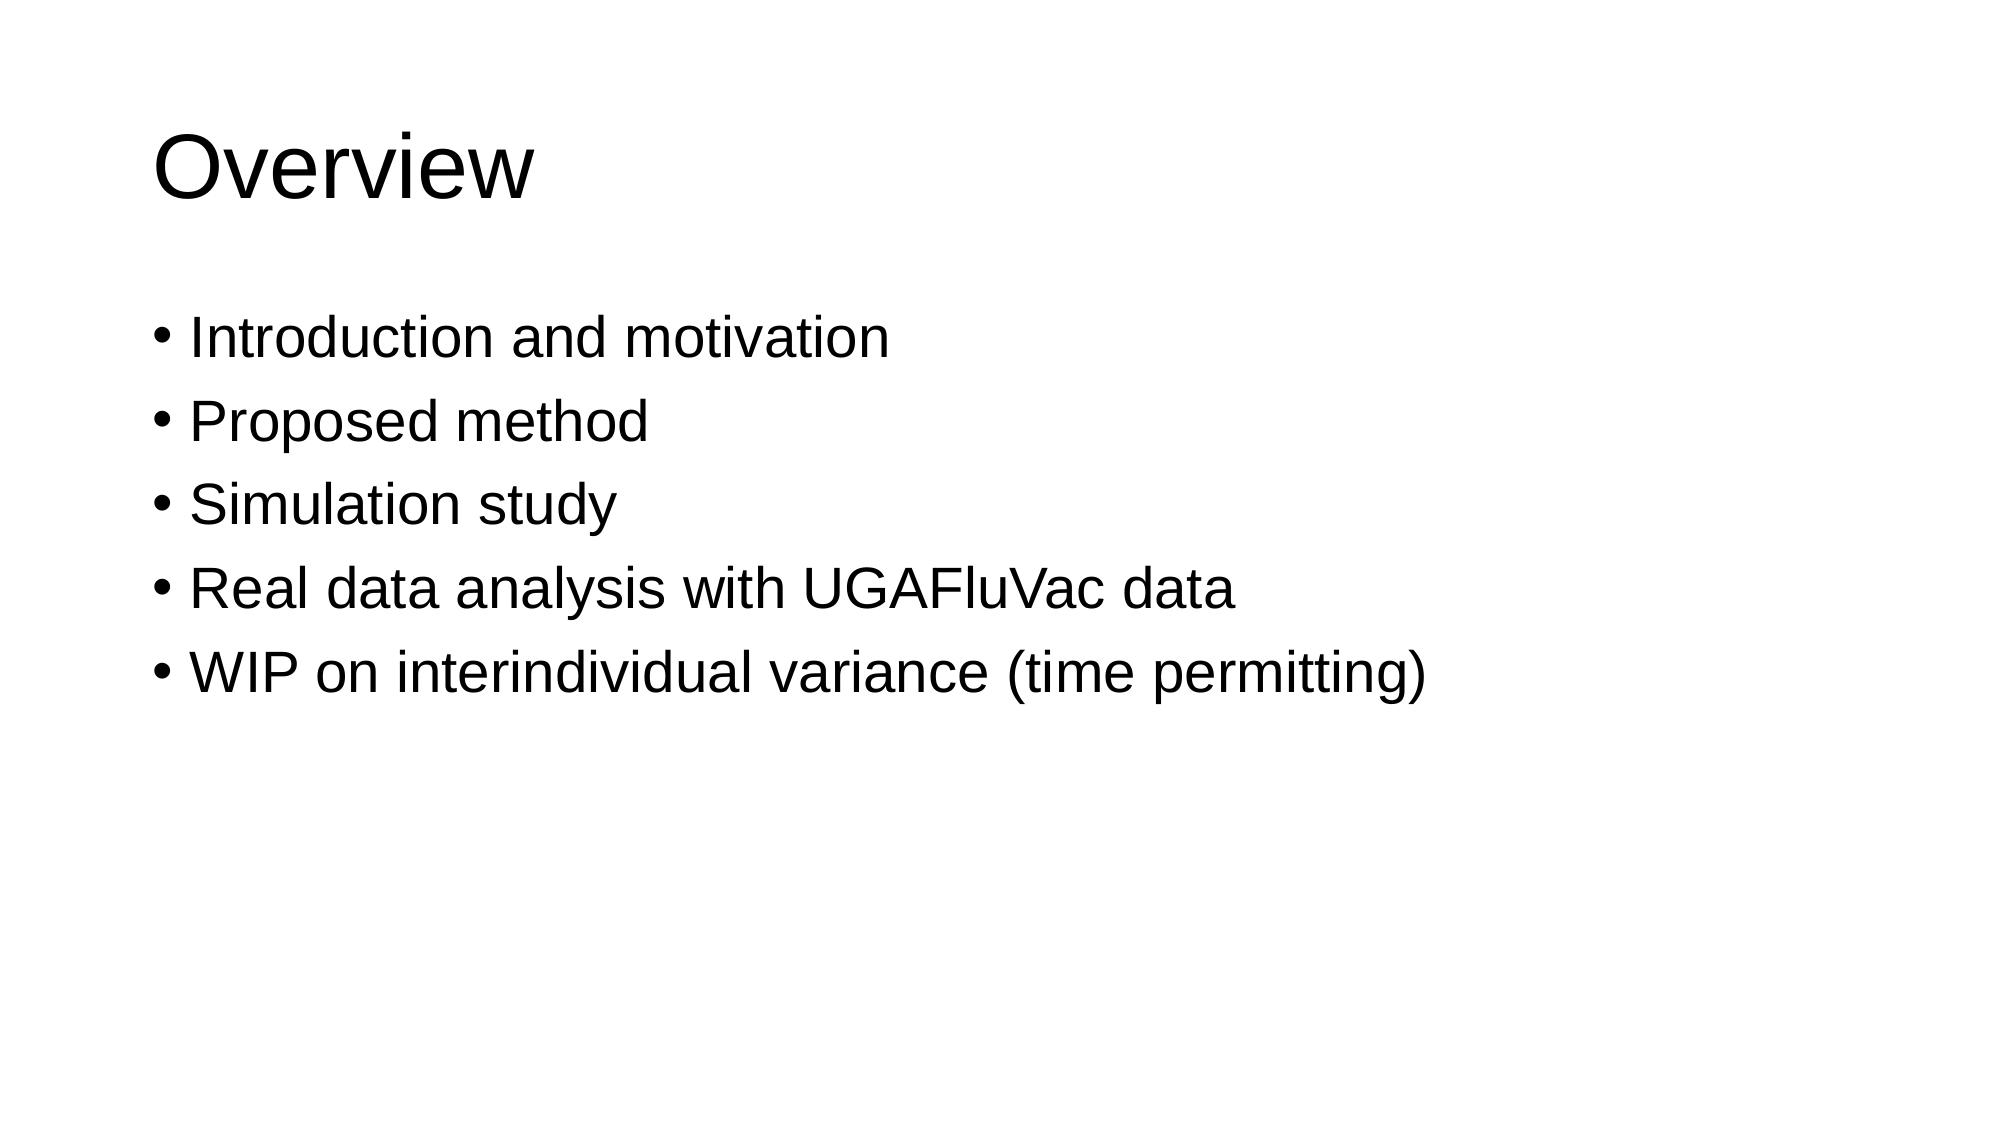

# Overview
Introduction and motivation
Proposed method
Simulation study
Real data analysis with UGAFluVac data
WIP on interindividual variance (time permitting)